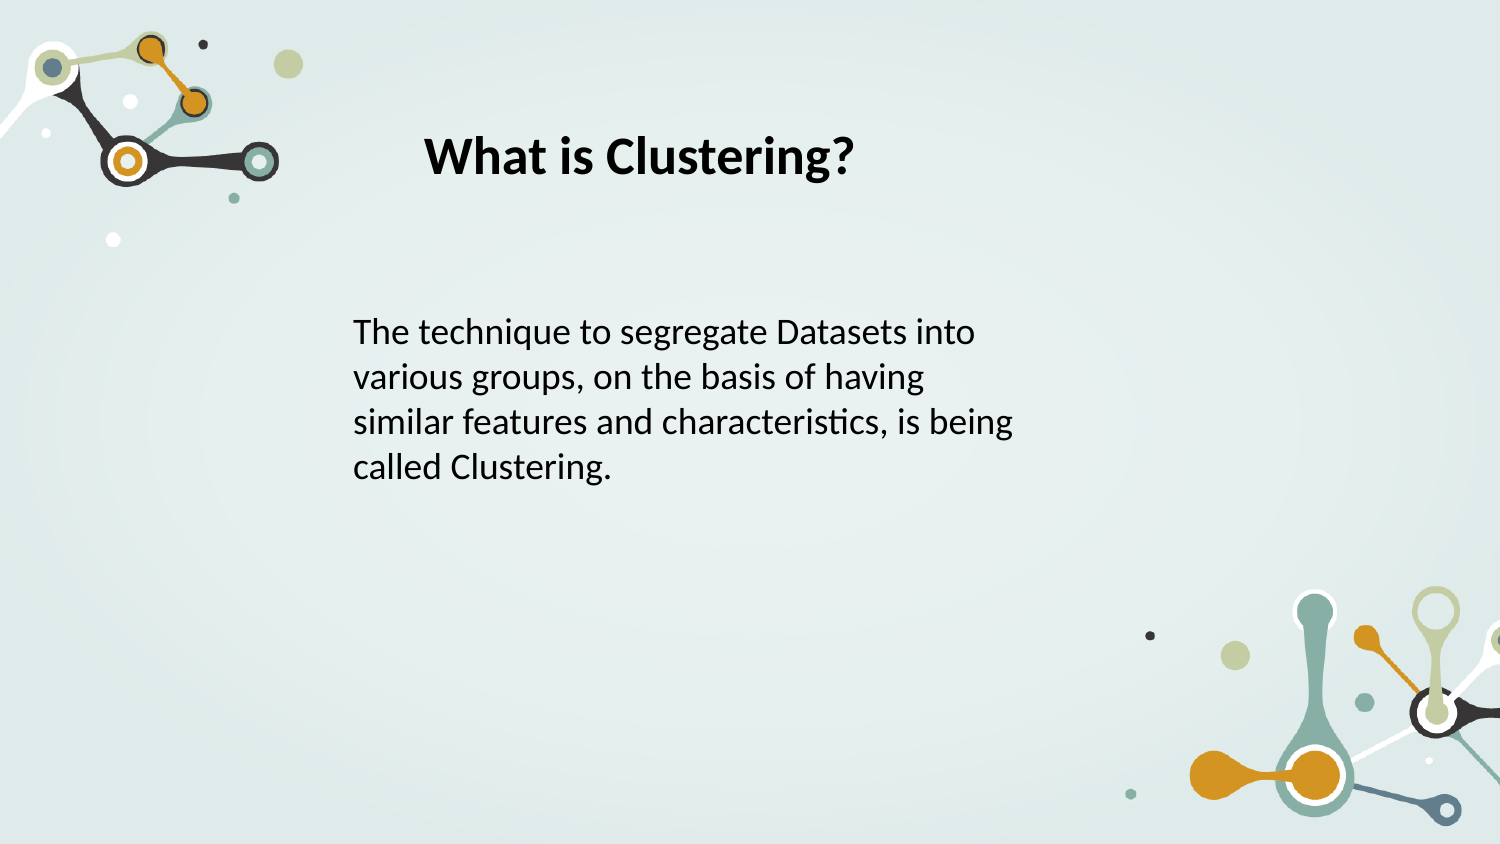

What is Clustering?
The technique to segregate Datasets into various groups, on the basis of having similar features and characteristics, is being called Clustering.